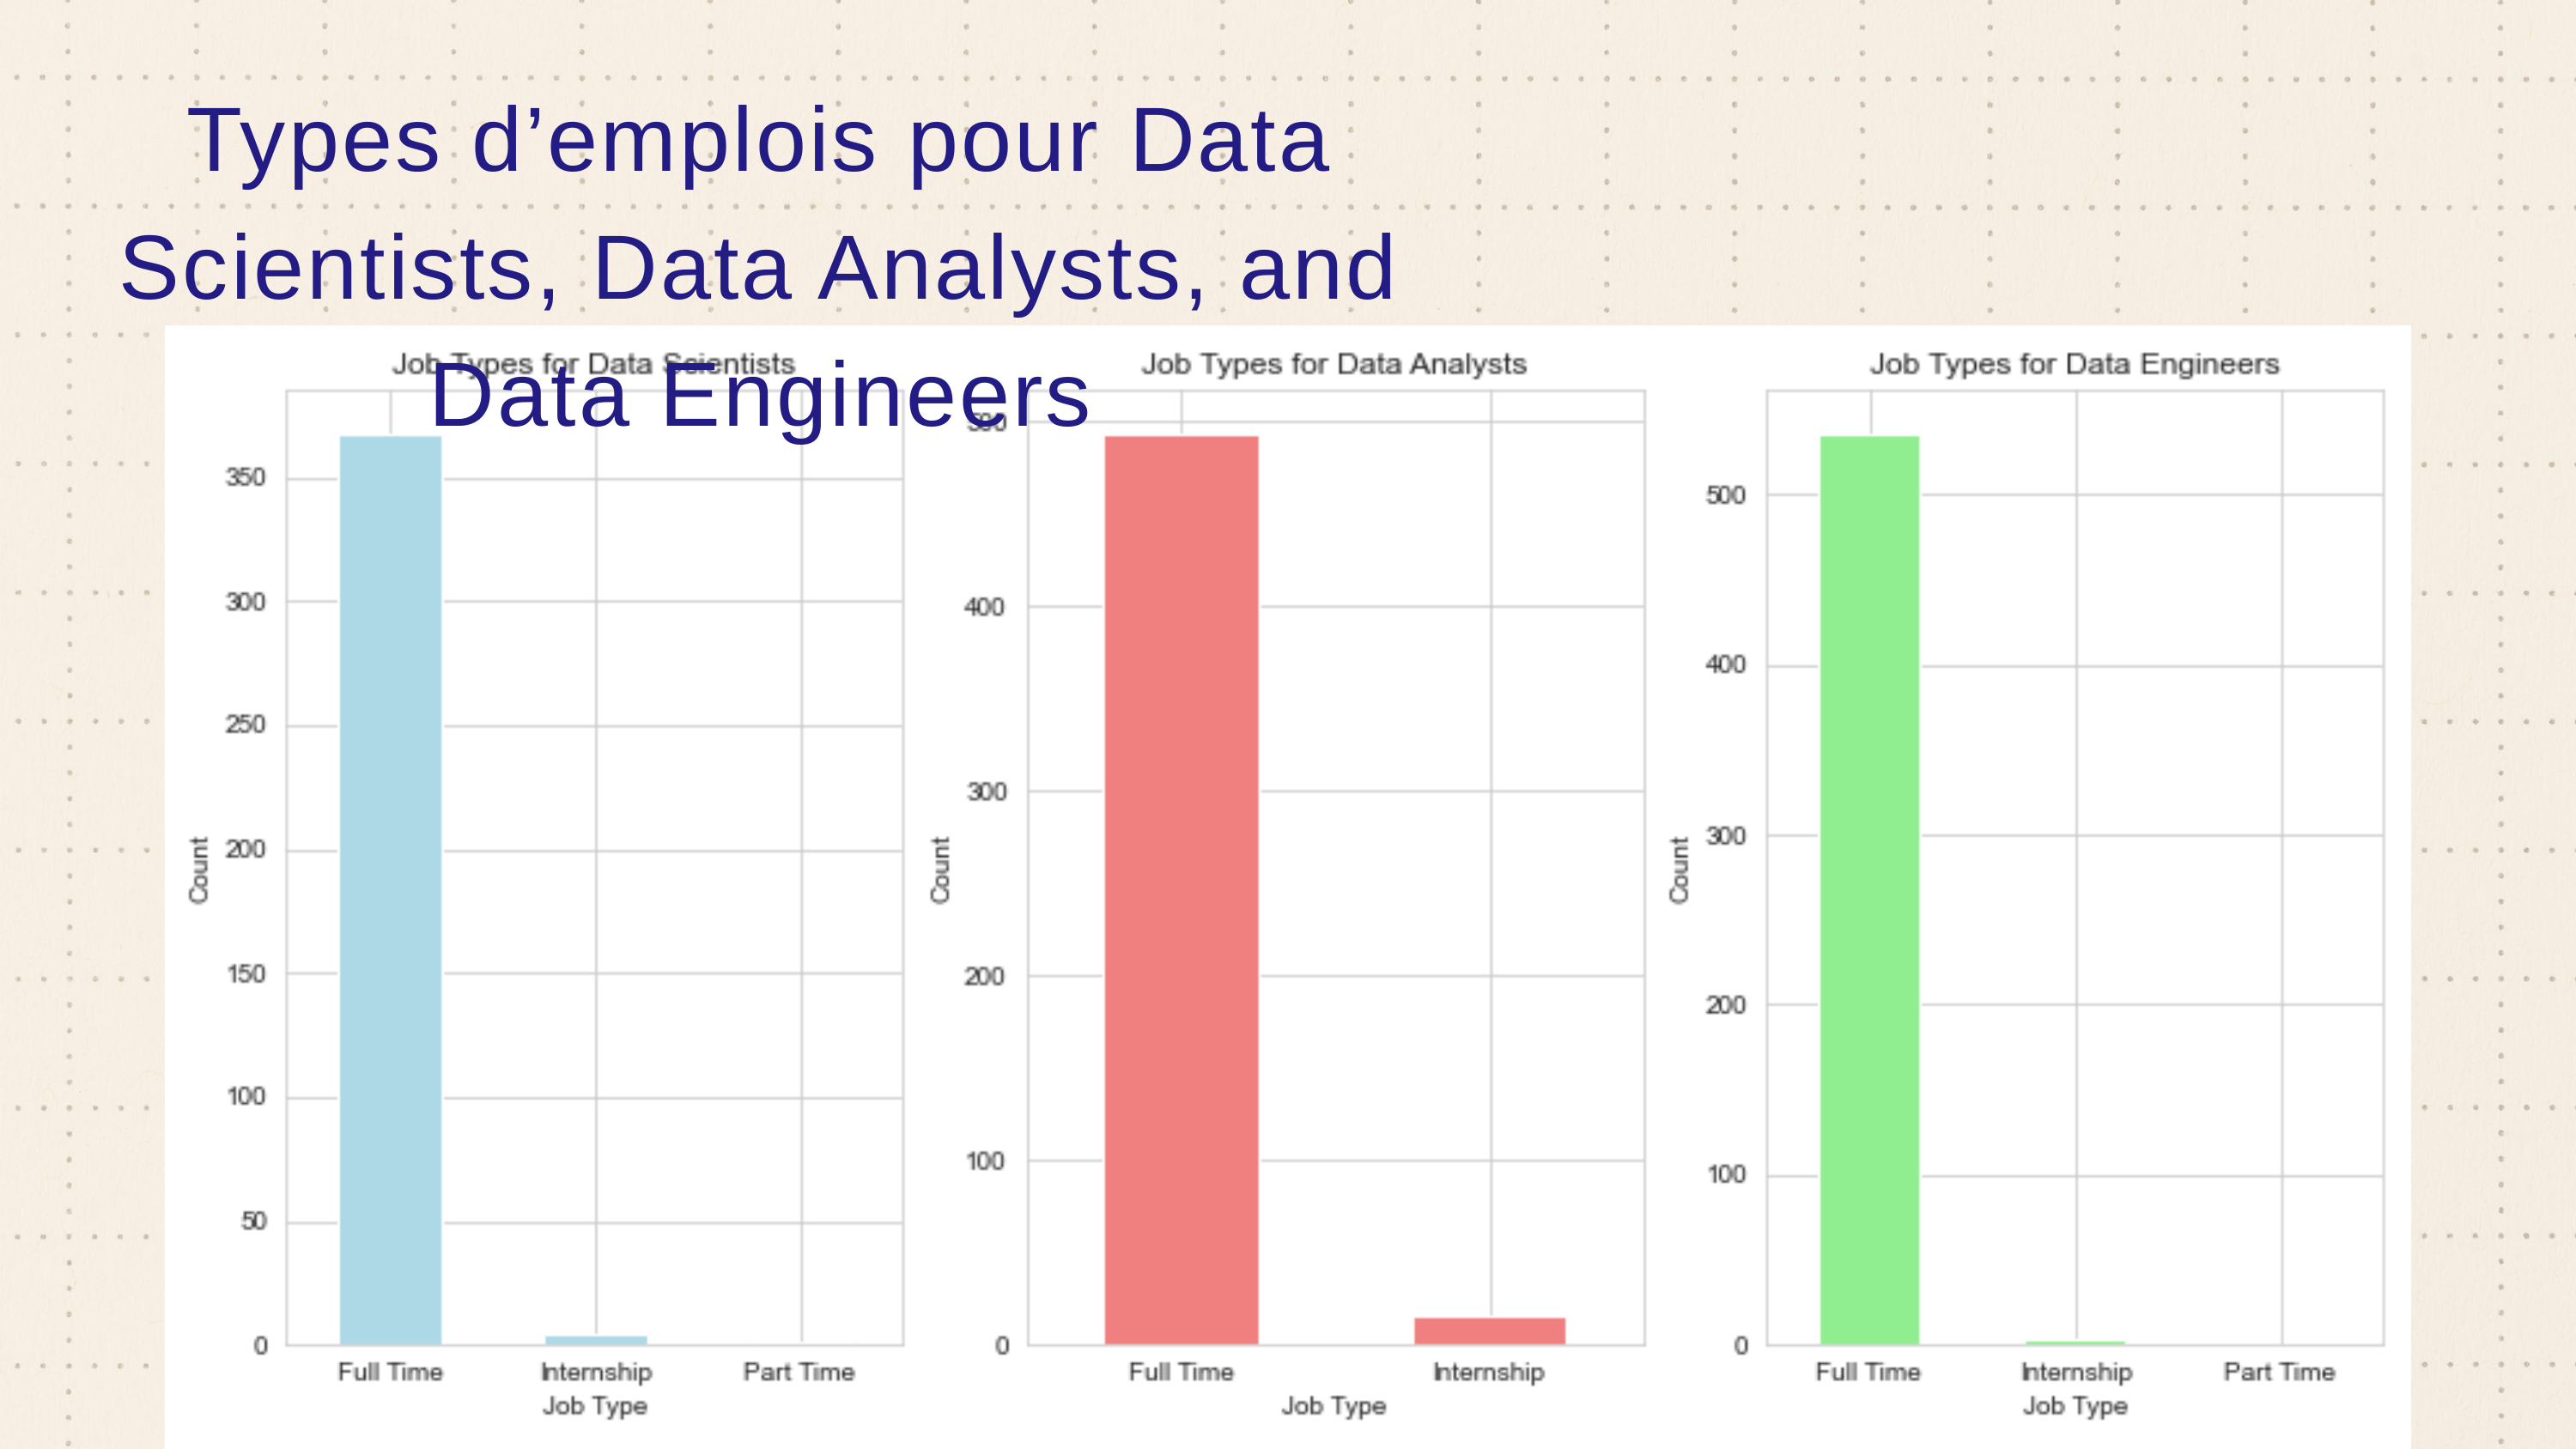

Types d’emplois pour Data Scientists, Data Analysts, and Data Engineers